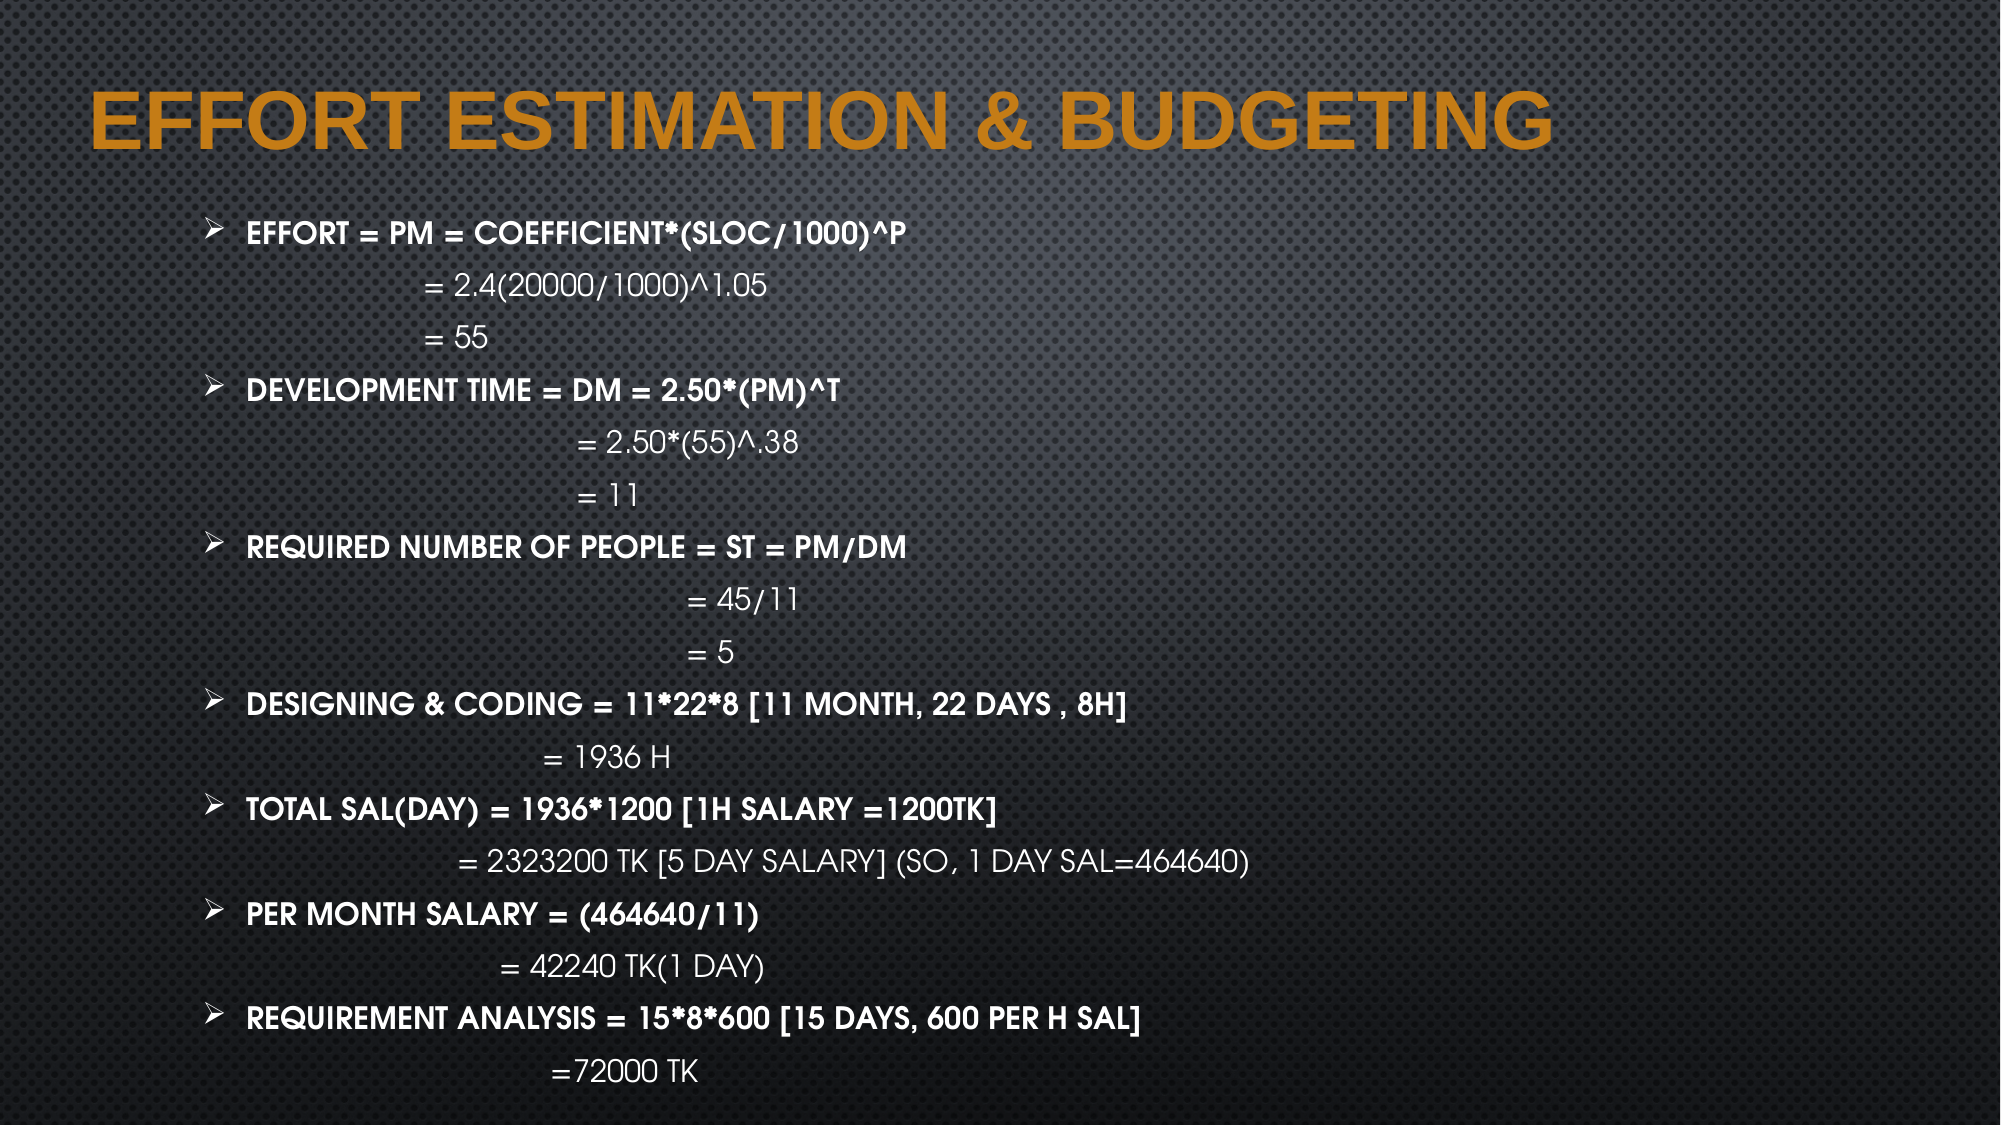

# EFFORT ESTIMATION & BUDGETING
Effort = PM = Coefficient*(SLOC/1000)^P
                          = 2.4(20000/1000)^1.05
                          = 55
Development time = DM = 2.50*(PM)^T
                                            = 2.50*(55)^.38
                                            = 11
Required number of people = ST = PM/DM
                                                         = 45/11
                                                         = 5
Designing & Coding = 11*22*8 [11 month, 22 days , 8h]
                                        = 1936 h
Total sal(day) = 1936*1200 [1h salary =1200tk]
                              = 2323200 tk [5 day salary] (So, 1 day sal=464640)
Per month salary = (464640/11)
                                   = 42240 tk(1 day)
Requirement Analysis = 15*8*600 [15 days, 600 per h sal]
                                         =72000 tk